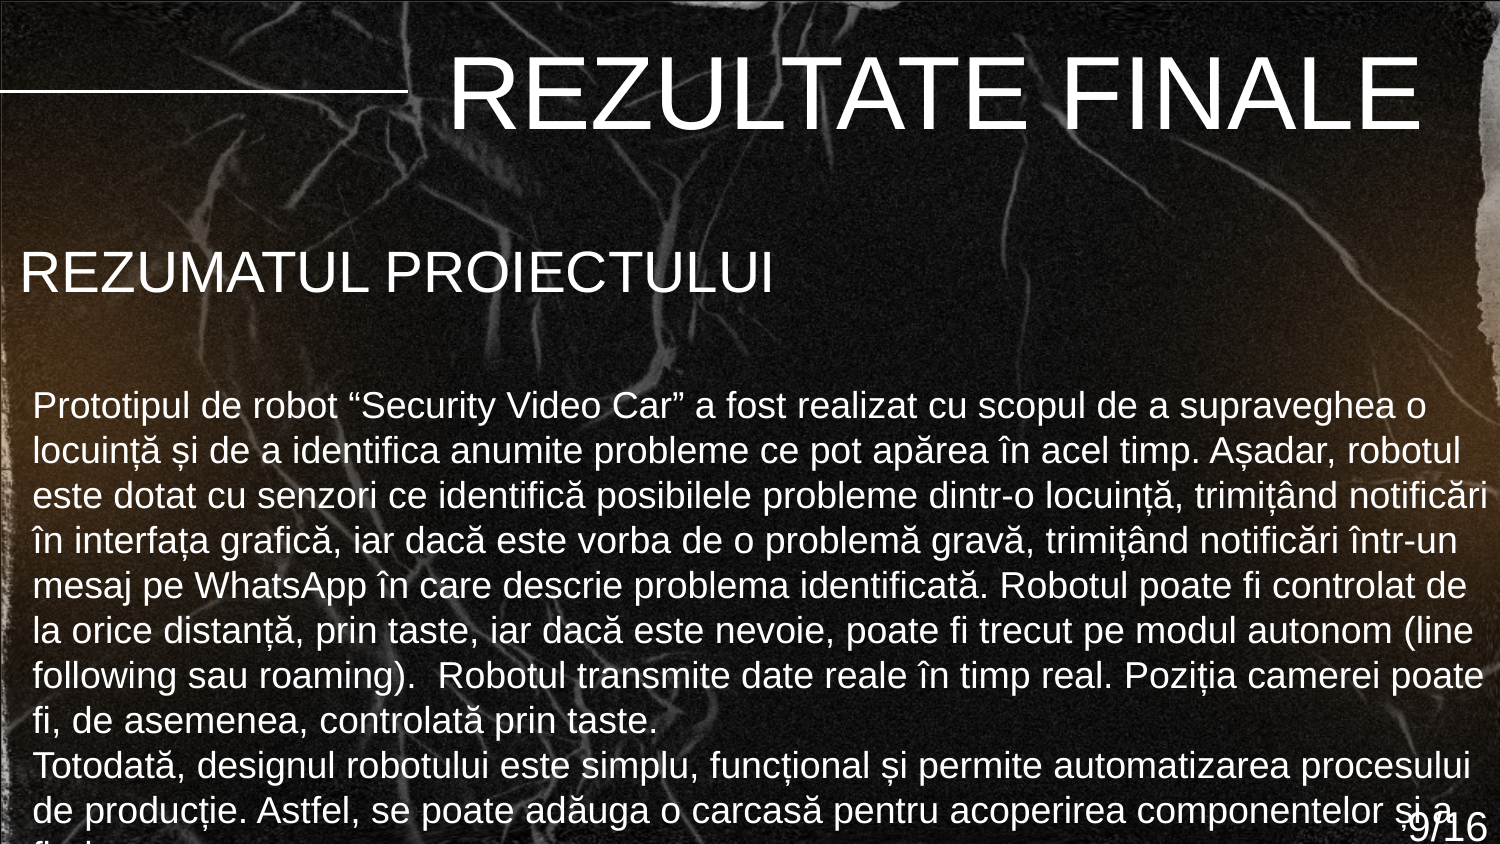

REZULTATE FINALE
# REZUMATUL PROIECTULUI
Prototipul de robot “Security Video Car” a fost realizat cu scopul de a supraveghea o locuință și de a identifica anumite probleme ce pot apărea în acel timp. Așadar, robotul este dotat cu senzori ce identifică posibilele probleme dintr-o locuință, trimițând notificări în interfața grafică, iar dacă este vorba de o problemă gravă, trimițând notificări într-un mesaj pe WhatsApp în care descrie problema identificată. Robotul poate fi controlat de la orice distanță, prin taste, iar dacă este nevoie, poate fi trecut pe modul autonom (line following sau roaming).  Robotul transmite date reale în timp real. Poziția camerei poate fi, de asemenea, controlată prin taste.
Totodată, designul robotului este simplu, funcțional și permite automatizarea procesului de producție. Astfel, se poate adăuga o carcasă pentru acoperirea componentelor și a firelor.

9/16